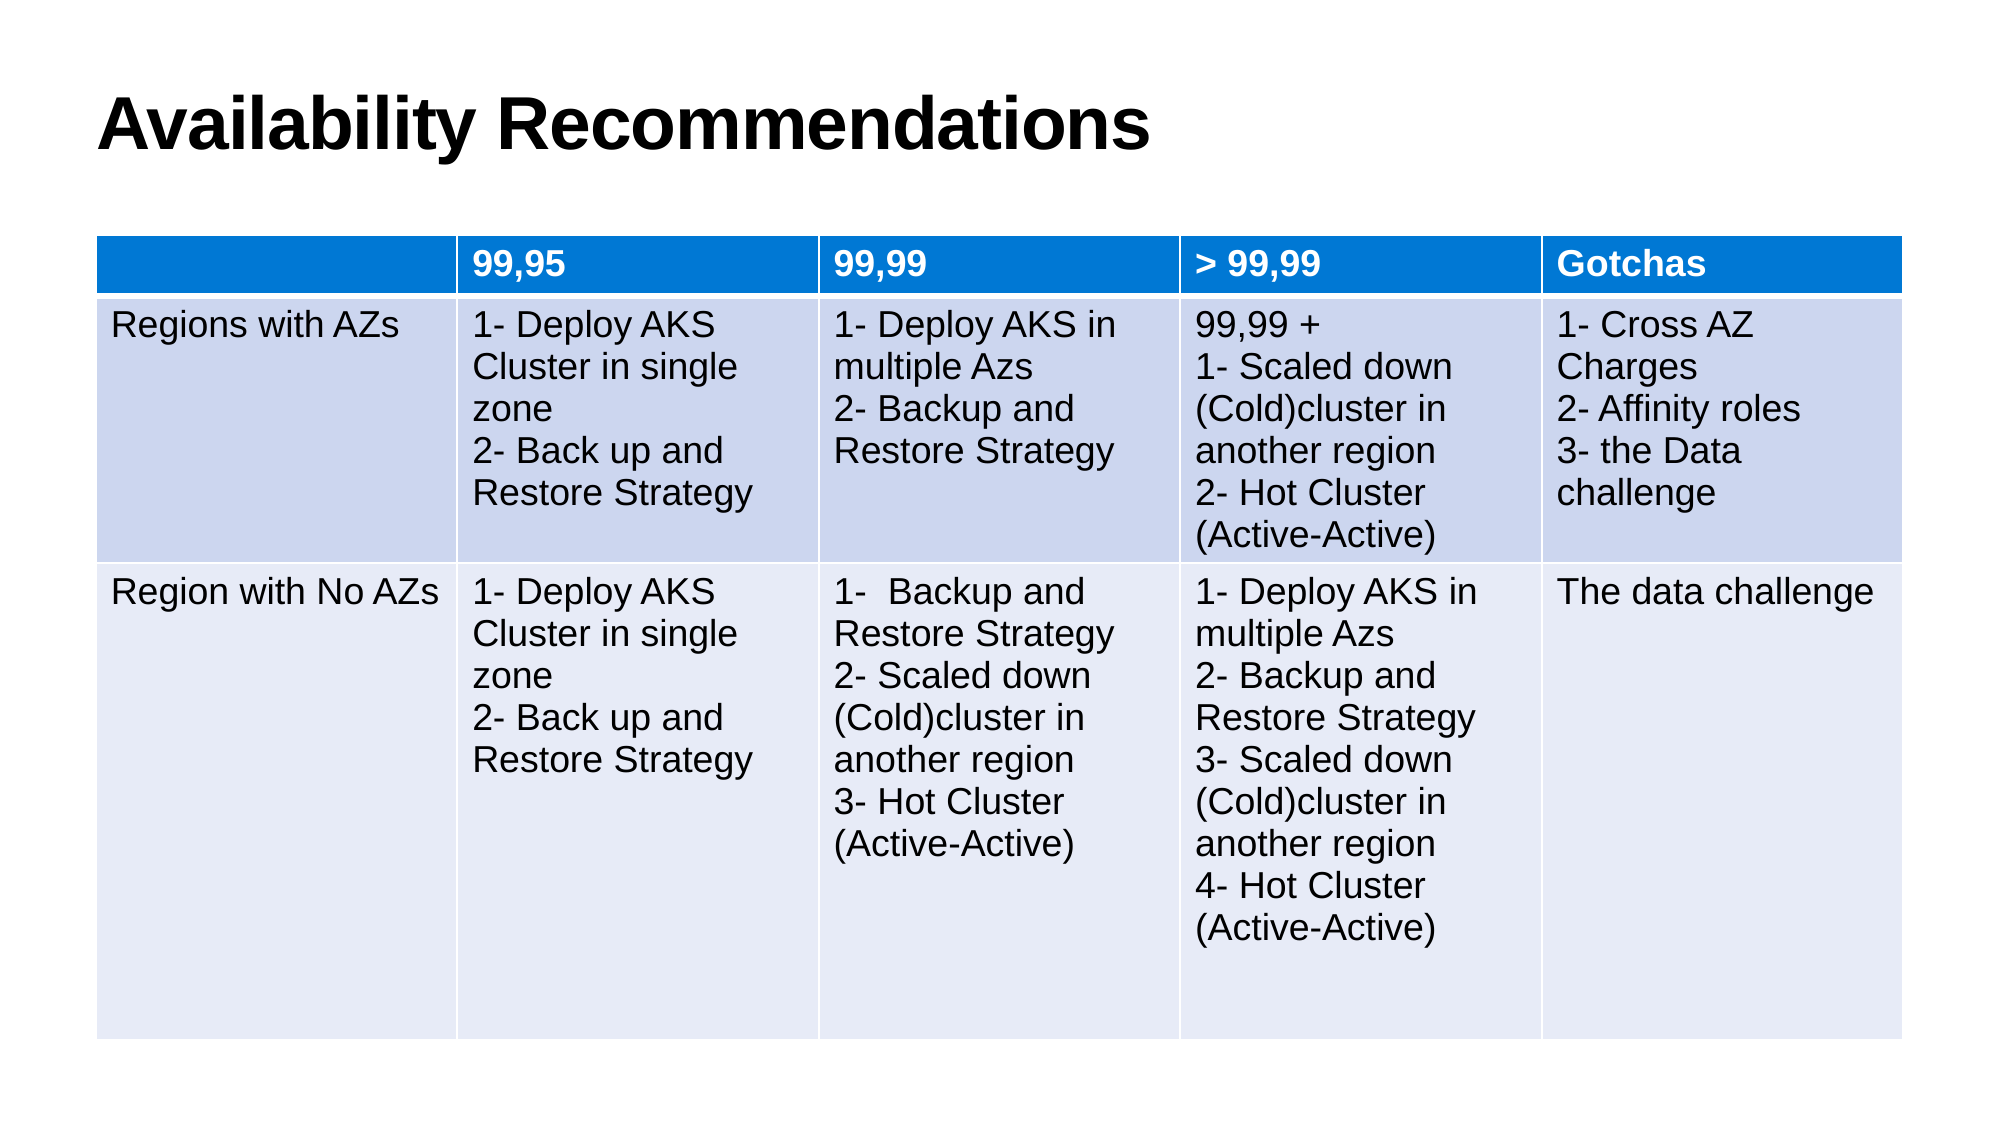

# Availability Recommendations
|  | 99,95 | 99,99 | > 99,99 | Gotchas |
| --- | --- | --- | --- | --- |
| Regions with AZs | 1- Deploy AKS Cluster in single zone 2- Back up and Restore Strategy | 1- Deploy AKS in multiple Azs 2- Backup and Restore Strategy | 99,99 + 1- Scaled down (Cold)cluster in another region 2- Hot Cluster (Active-Active) | 1- Cross AZ Charges 2- Affinity roles 3- the Data challenge |
| Region with No AZs | 1- Deploy AKS Cluster in single zone 2- Back up and Restore Strategy | 1- Backup and Restore Strategy 2- Scaled down (Cold)cluster in another region 3- Hot Cluster (Active-Active) | 1- Deploy AKS in multiple Azs 2- Backup and Restore Strategy 3- Scaled down (Cold)cluster in another region 4- Hot Cluster (Active-Active) | The data challenge |